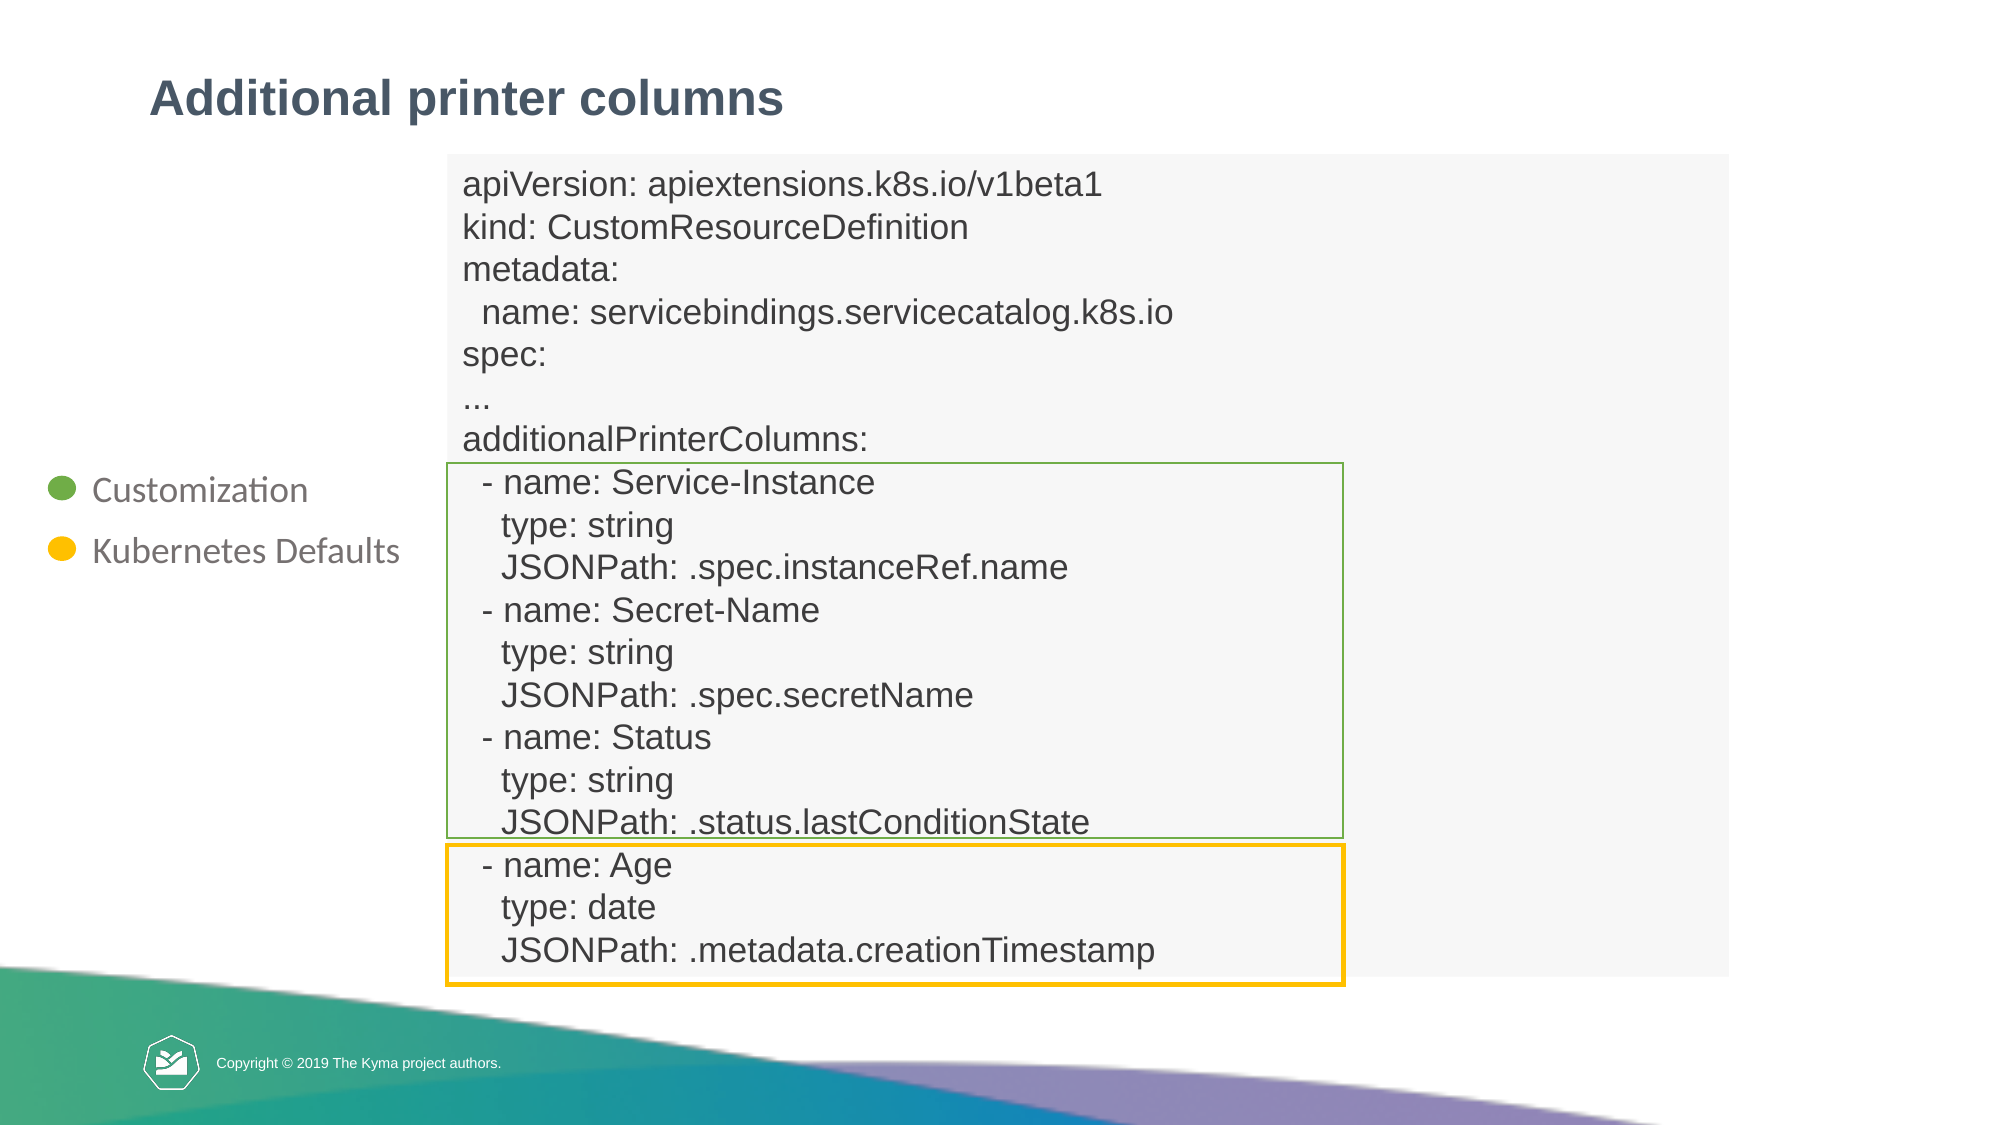

# Additional printer columns
apiVersion: apiextensions.k8s.io/v1beta1
kind: CustomResourceDefinition
metadata:
  name: servicebindings.servicecatalog.k8s.io
spec:
...
additionalPrinterColumns:
  - name: Service-Instance
    type: string
    JSONPath: .spec.instanceRef.name
  - name: Secret-Name
    type: string
    JSONPath: .spec.secretName
  - name: Status
    type: string
    JSONPath: .status.lastConditionState
  - name: Age
    type: date
    JSONPath: .metadata.creationTimestamp
Customization

Kubernetes Defaults